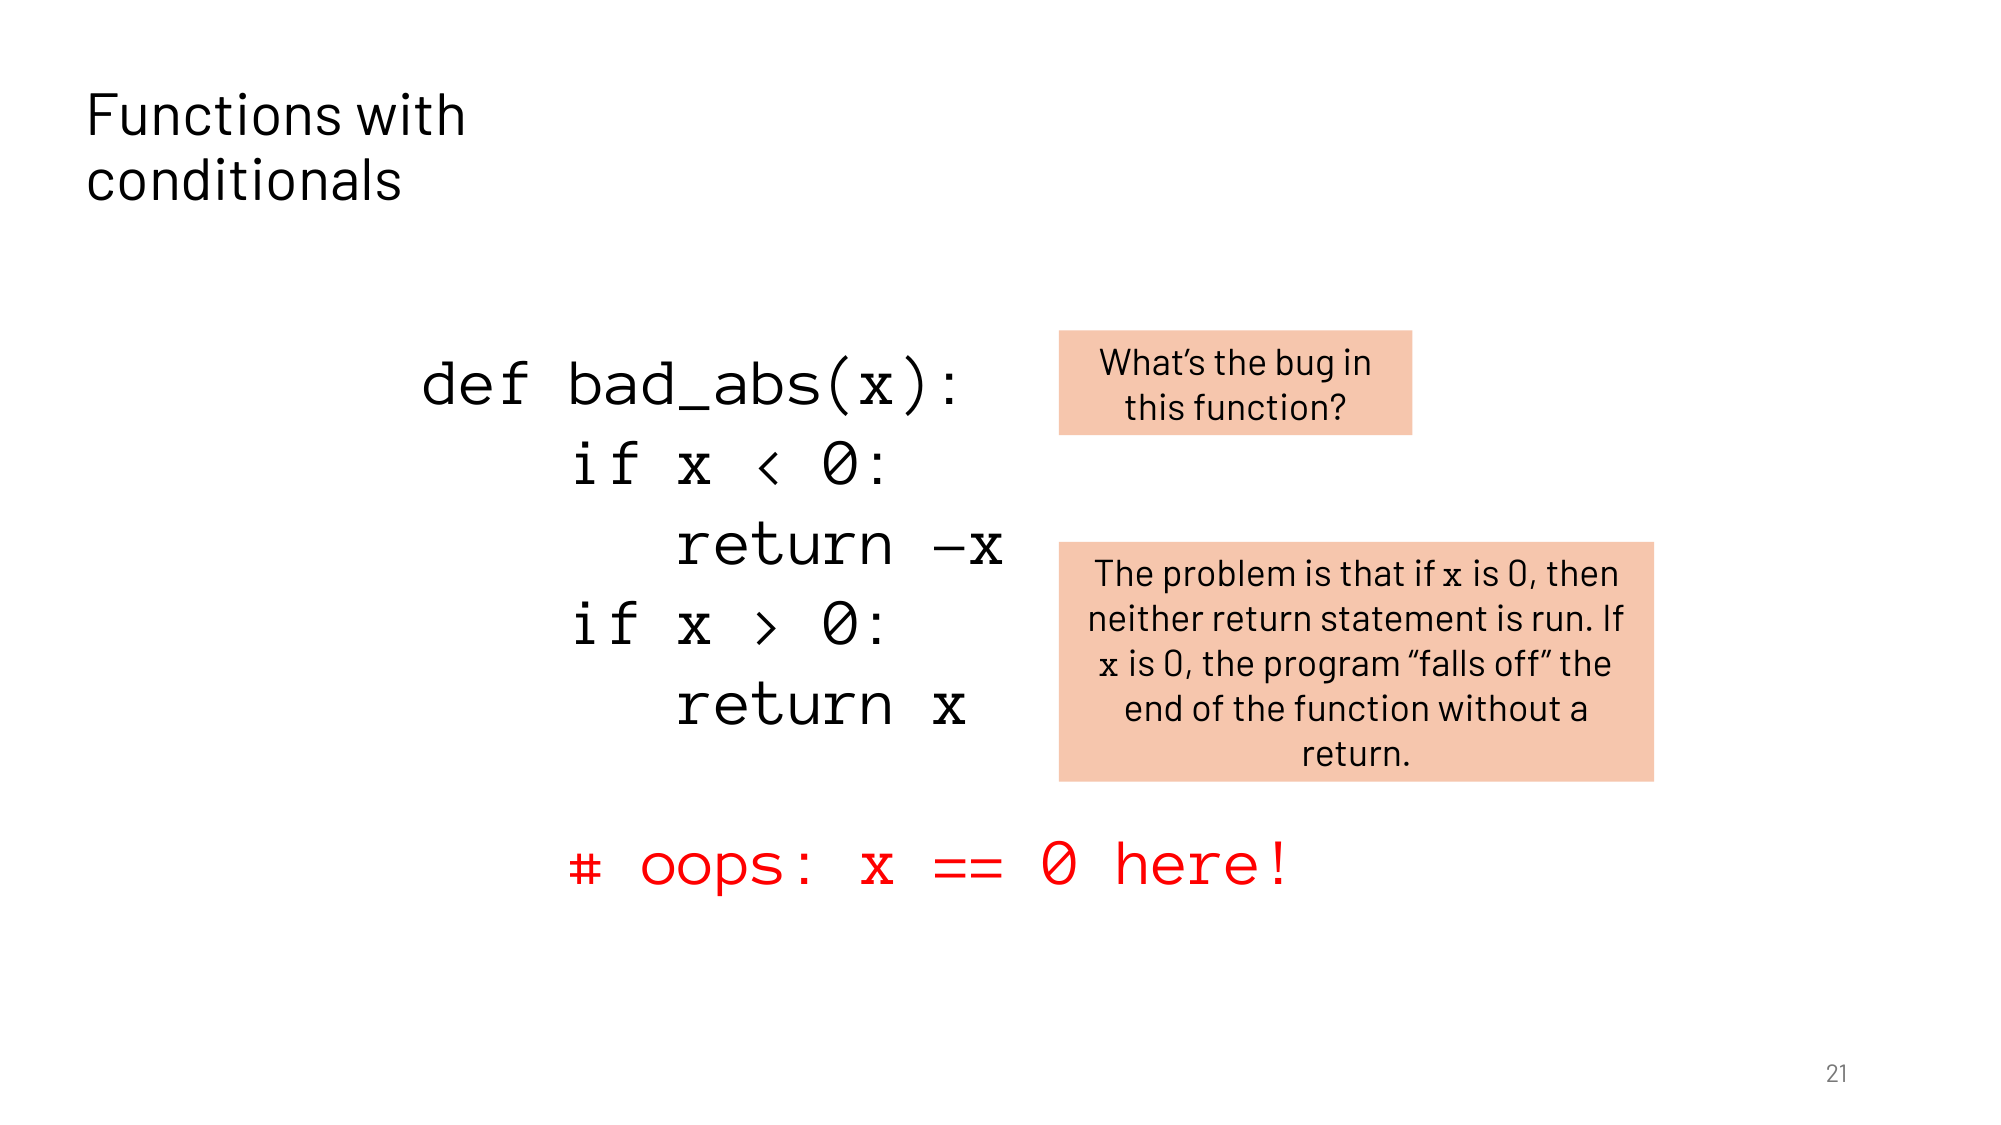

# Functions with conditionals
def bad_abs(x):
    if x < 0:
       return –x
    if x > 0:
       return x
    # oops: x == 0 here!
What’s the bug in this function?
The problem is that if x is 0, then neither return statement is run. If x is 0, the program “falls off” the end of the function without a return.
21